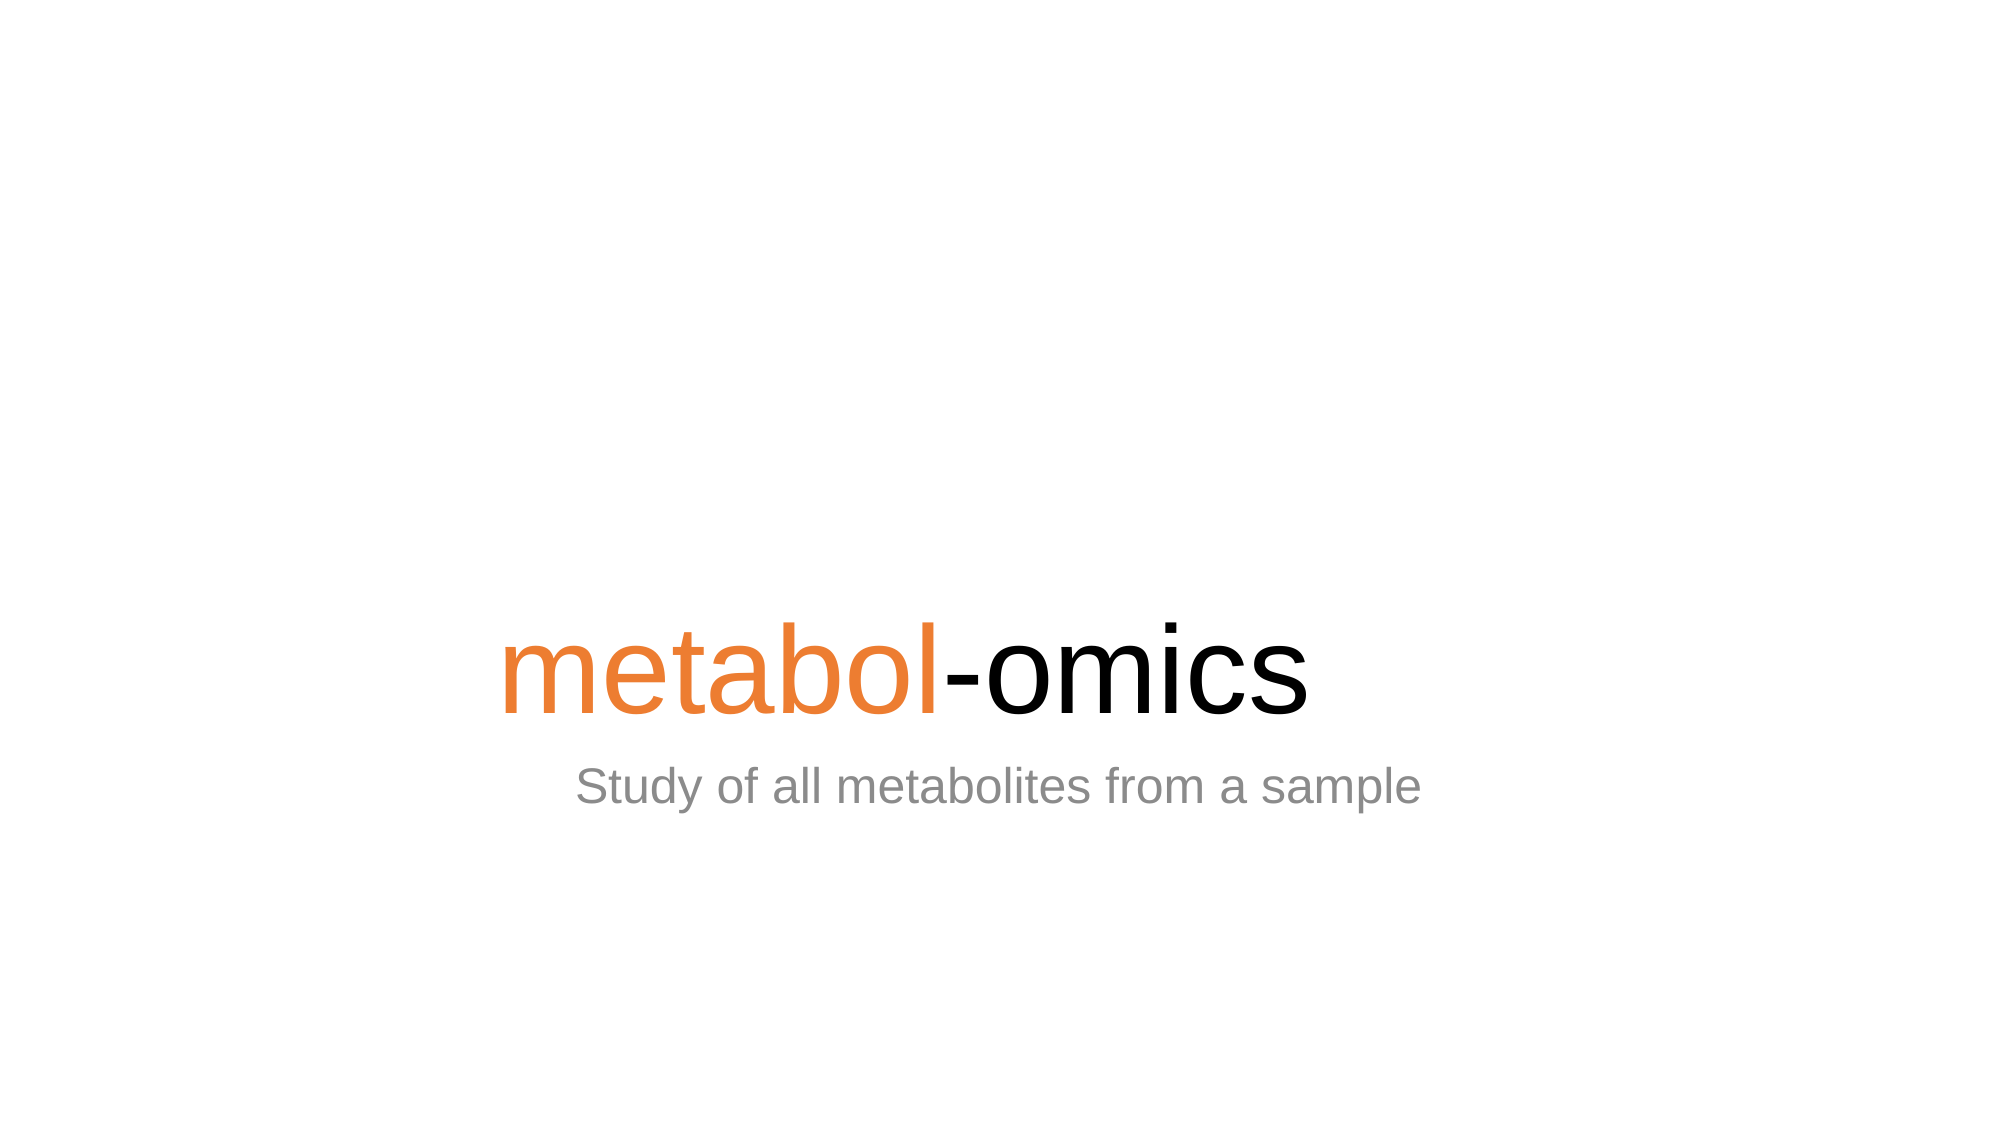

# metabol-omics
Study of all metabolites from a sample